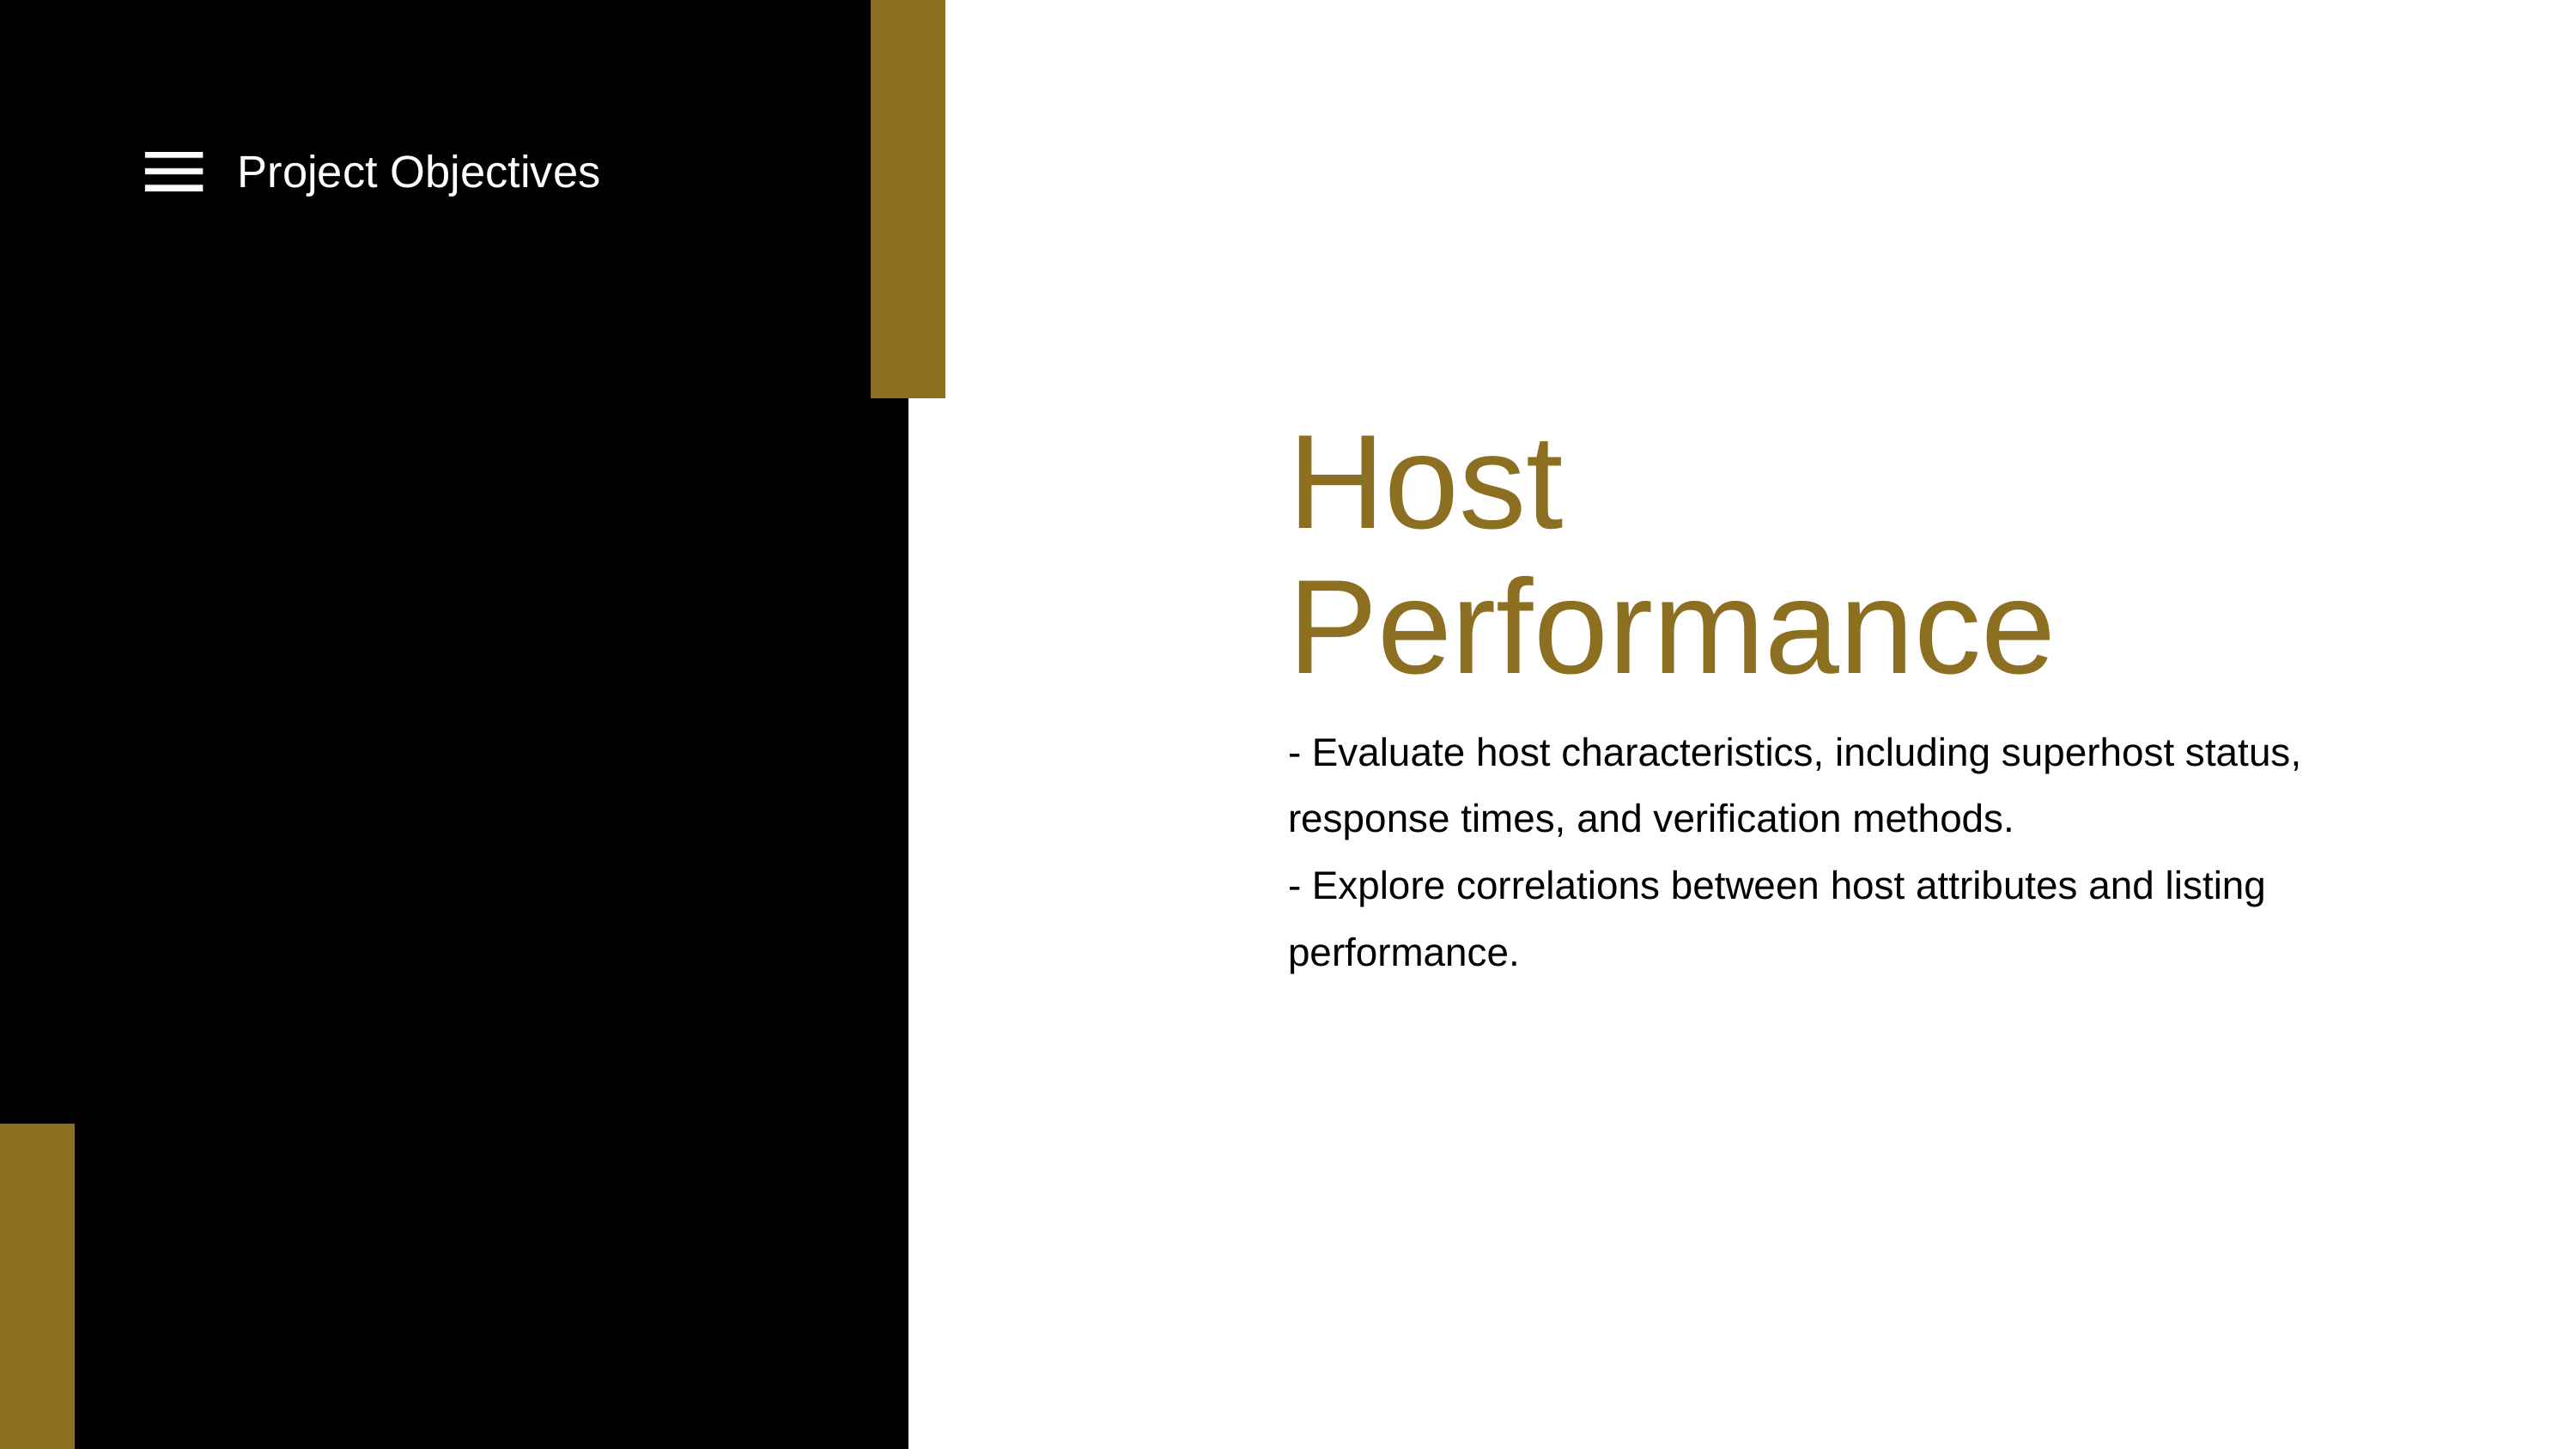

Project Objectives

Host Performance
- Evaluate host characteristics, including superhost status, response times, and verification methods.
- Explore correlations between host attributes and listing performance.